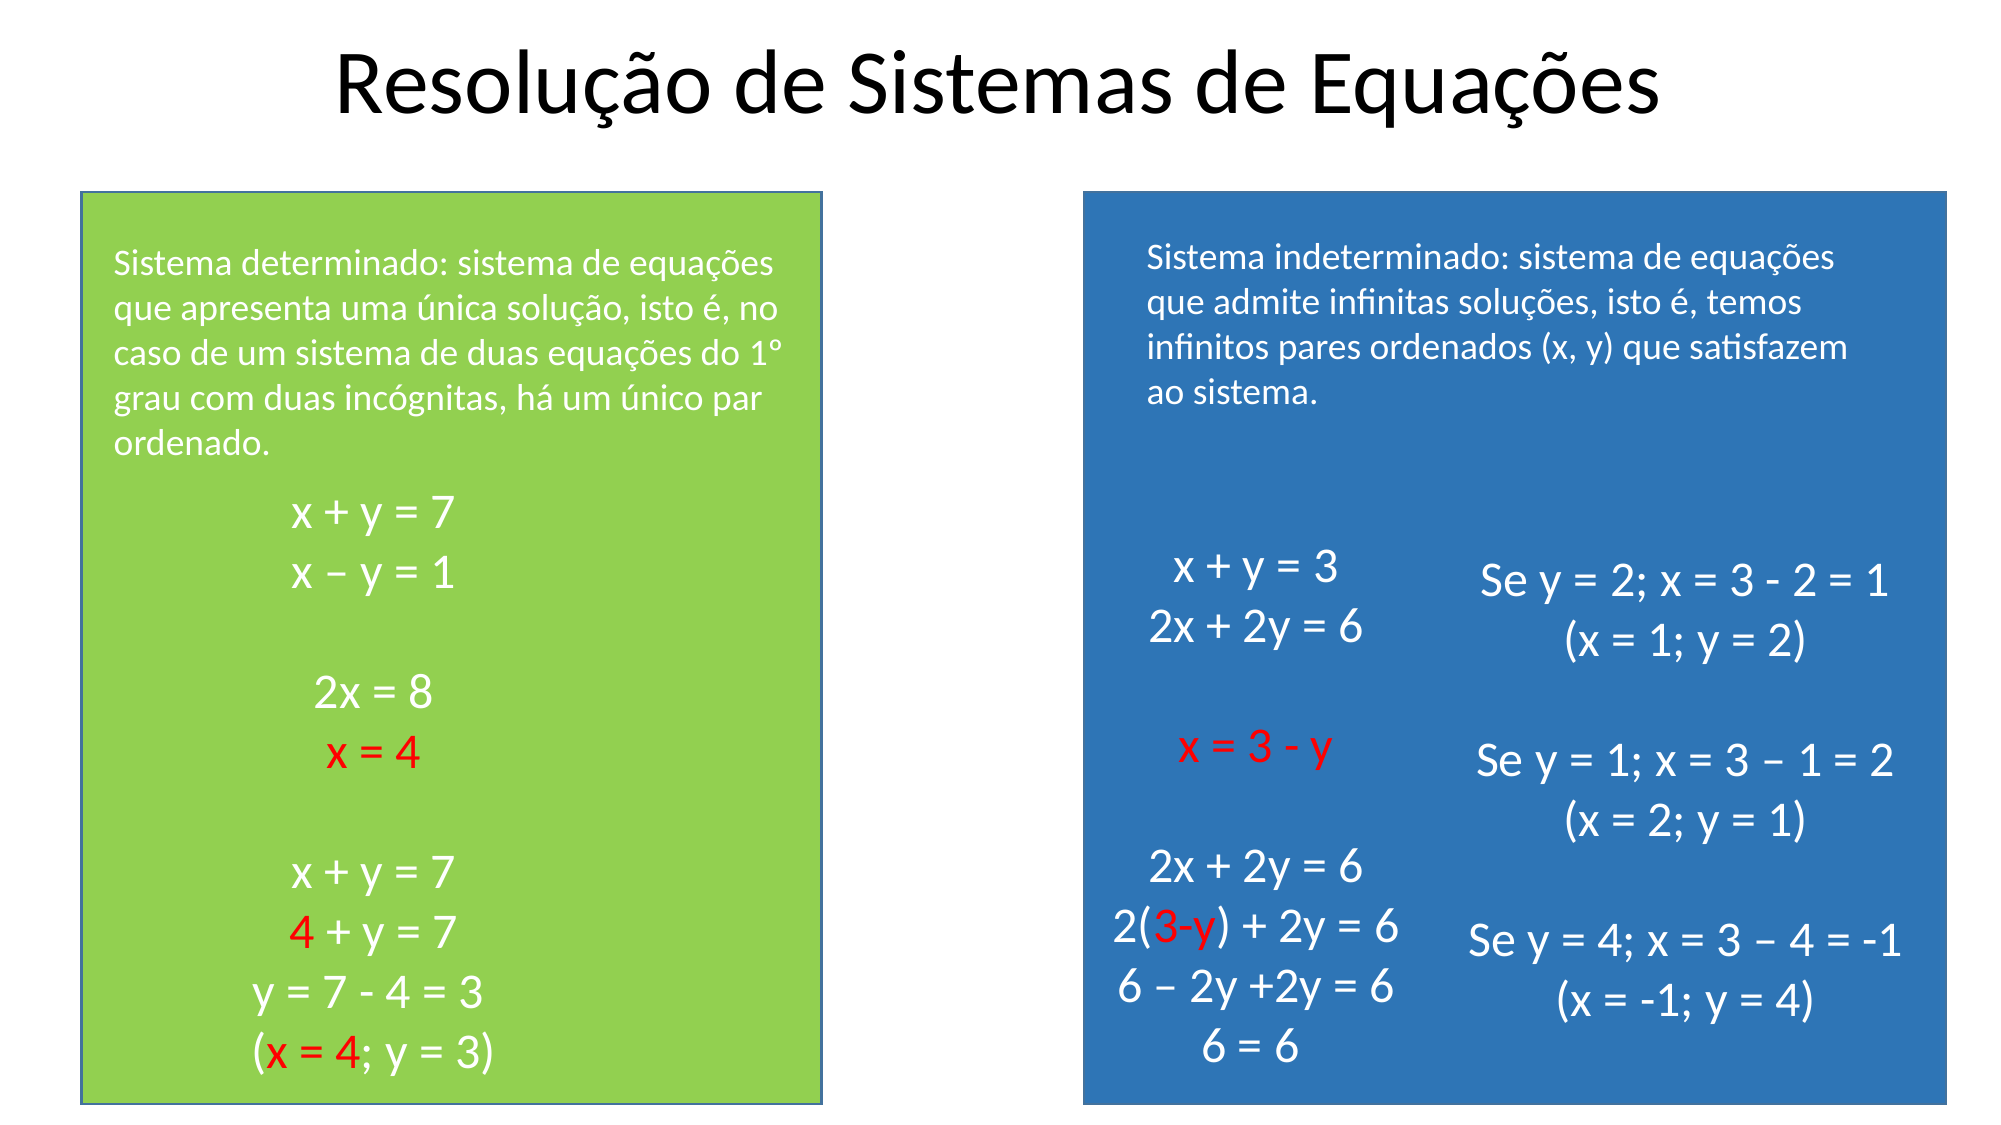

# Resolução de Sistemas de Equações

Sistema indeterminado: sistema de equações que admite infinitas soluções, isto é, temos infinitos pares ordenados (x, y) que satisfazem ao sistema.
Sistema determinado: sistema de equações que apresenta uma única solução, isto é, no caso de um sistema de duas equações do 1º grau com duas incógnitas, há um único par ordenado.
x + y = 7
x – y = 1

2x = 8
x = 4

x + y = 7
4 + y = 7
y = 7 - 4 = 3
(x = 4; y = 3)

x + y = 3
2x + 2y = 6

x = 3 - y

2x + 2y = 6
2(3-y) + 2y = 6
6 – 2y +2y = 6
6 = 6
Se y = 2; x = 3 - 2 = 1
(x = 1; y = 2)

Se y = 1; x = 3 – 1 = 2
(x = 2; y = 1)

Se y = 4; x = 3 – 4 = -1
(x = -1; y = 4)